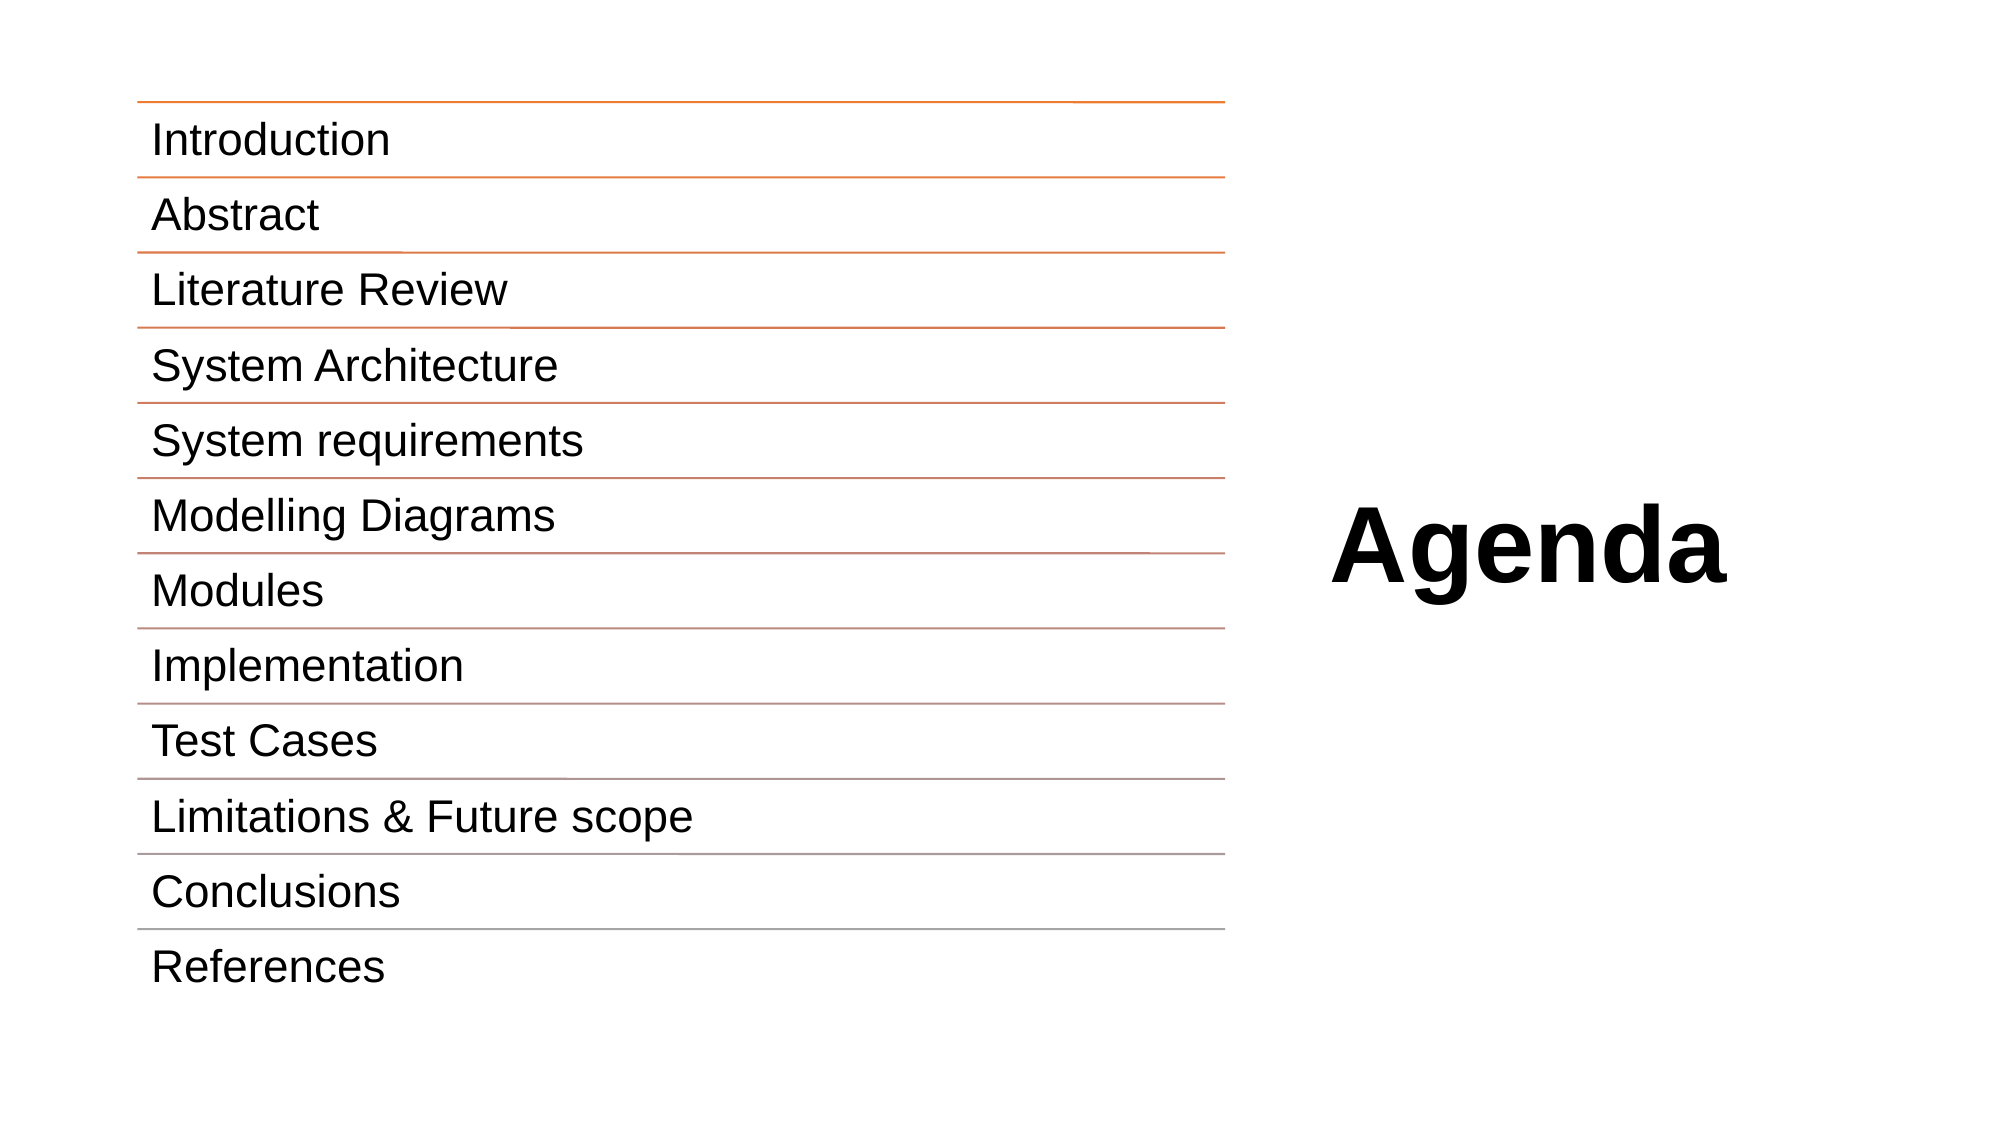

Agenda
Introduction
Abstract
Literature Review
System Architecture
System requirements
Modelling Diagrams
Modules
Implementation
Test Cases
Limitations & Future scope
Conclusions
References